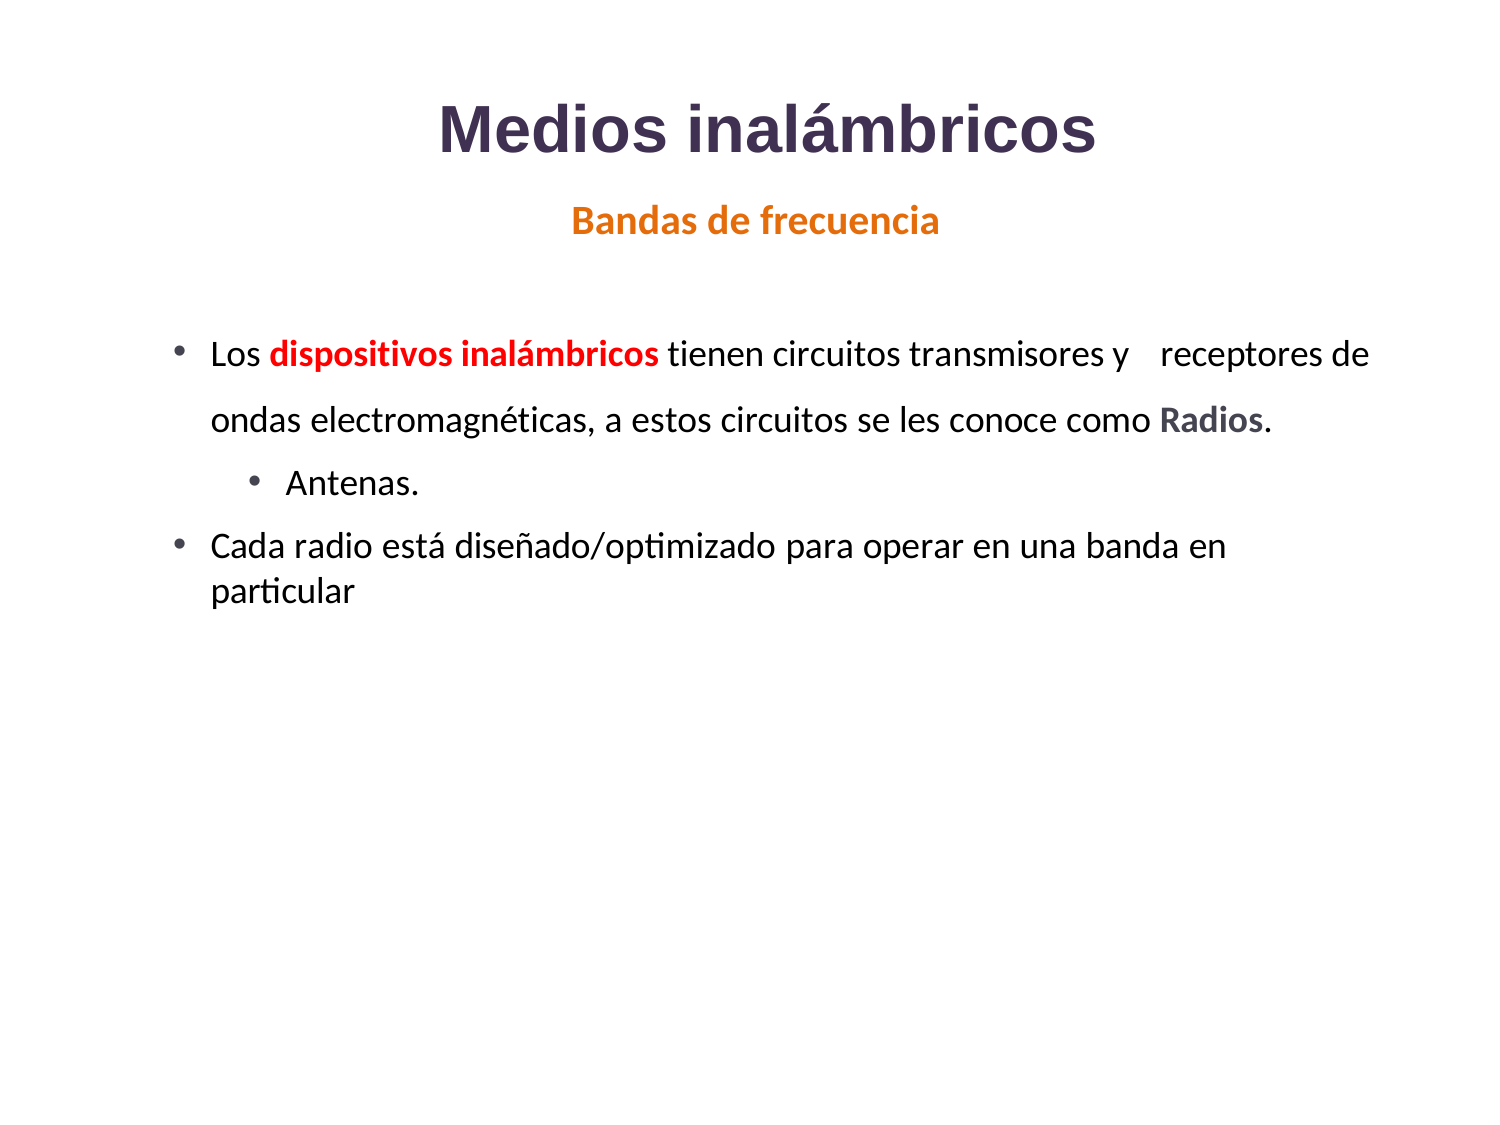

Medios inalámbricos
Bandas de frecuencia
Los dispositivos inalámbricos tienen circuitos transmisores y	receptores de ondas electromagnéticas, a estos circuitos se les conoce como Radios.
Antenas.
Cada radio está diseñado/optimizado para operar en una banda en particular